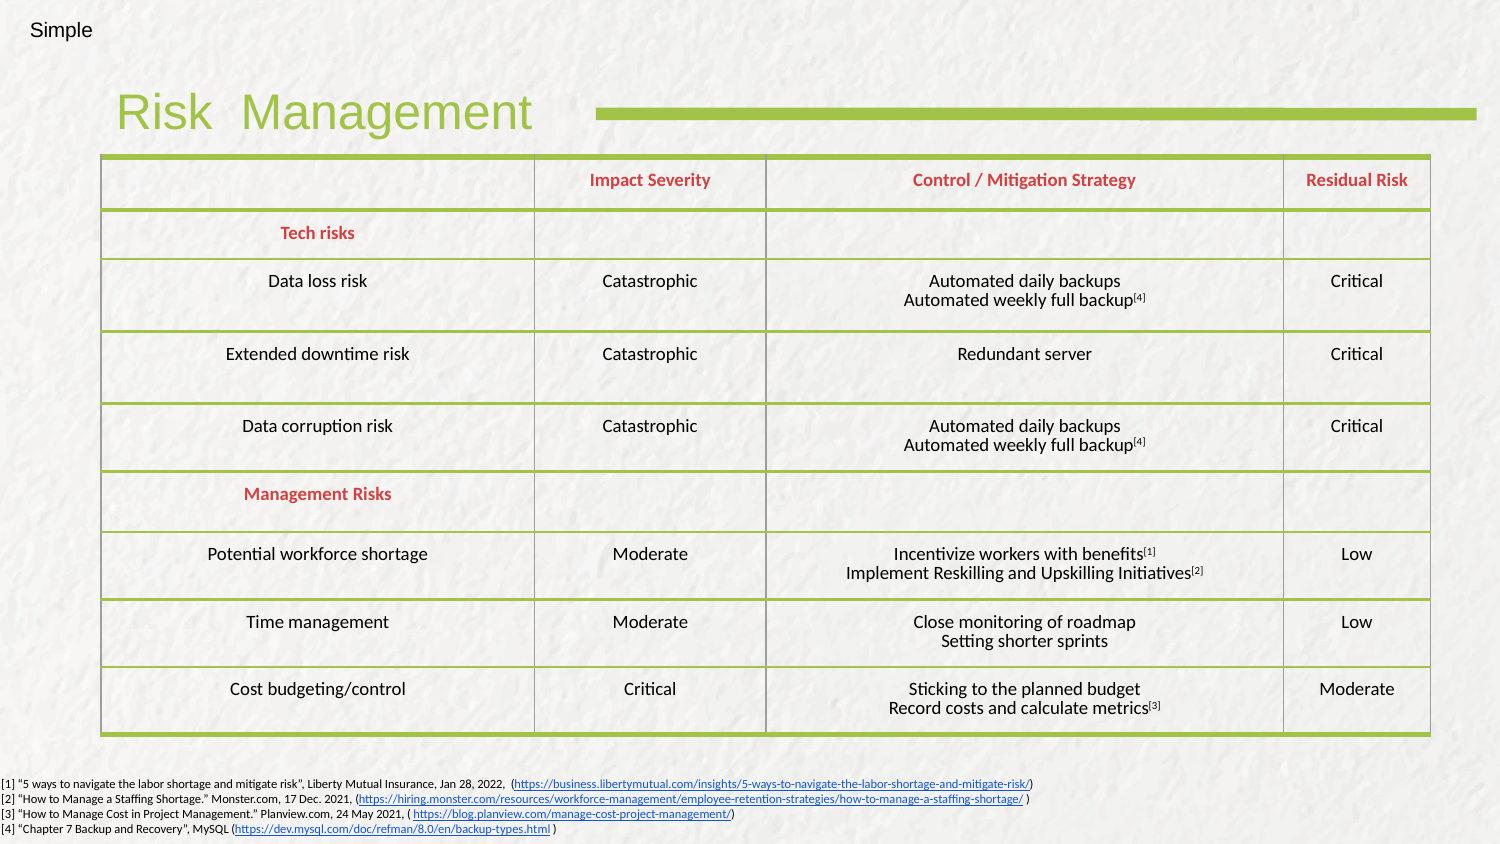

Simple
Risk  Management
|  | Impact Severity | Control / Mitigation Strategy | Residual Risk |
| --- | --- | --- | --- |
| Tech risks |  |  |  |
| Data loss risk | Catastrophic | Automated daily backups Automated weekly full backup[4] | Critical |
| Extended downtime risk | Catastrophic | Redundant server | Critical |
| Data corruption risk | Catastrophic | Automated daily backups Automated weekly full backup[4] | Critical |
| Management Risks |  |  |  |
| Potential workforce shortage | Moderate | Incentivize workers with benefits[1] Implement Reskilling and Upskilling Initiatives[2] | Low |
| Time management | Moderate | Close monitoring of roadmap Setting shorter sprints | Low |
| Cost budgeting/control | Critical | Sticking to the planned budget Record costs and calculate metrics[3] | Moderate |

[1] “5 ways to navigate the labor shortage and mitigate risk”, Liberty Mutual Insurance, Jan 28, 2022,  (https://business.libertymutual.com/insights/5-ways-to-navigate-the-labor-shortage-and-mitigate-risk/)
[2] “How to Manage a Staffing Shortage.” Monster.com, 17 Dec. 2021, (https://hiring.monster.com/resources/workforce-management/employee-retention-strategies/how-to-manage-a-staffing-shortage/ )
[3] “How to Manage Cost in Project Management.” Planview.com, 24 May 2021, ( https://blog.planview.com/manage-cost-project-management/)
[4] “Chapter 7 Backup and Recovery”, MySQL (https://dev.mysql.com/doc/refman/8.0/en/backup-types.html )